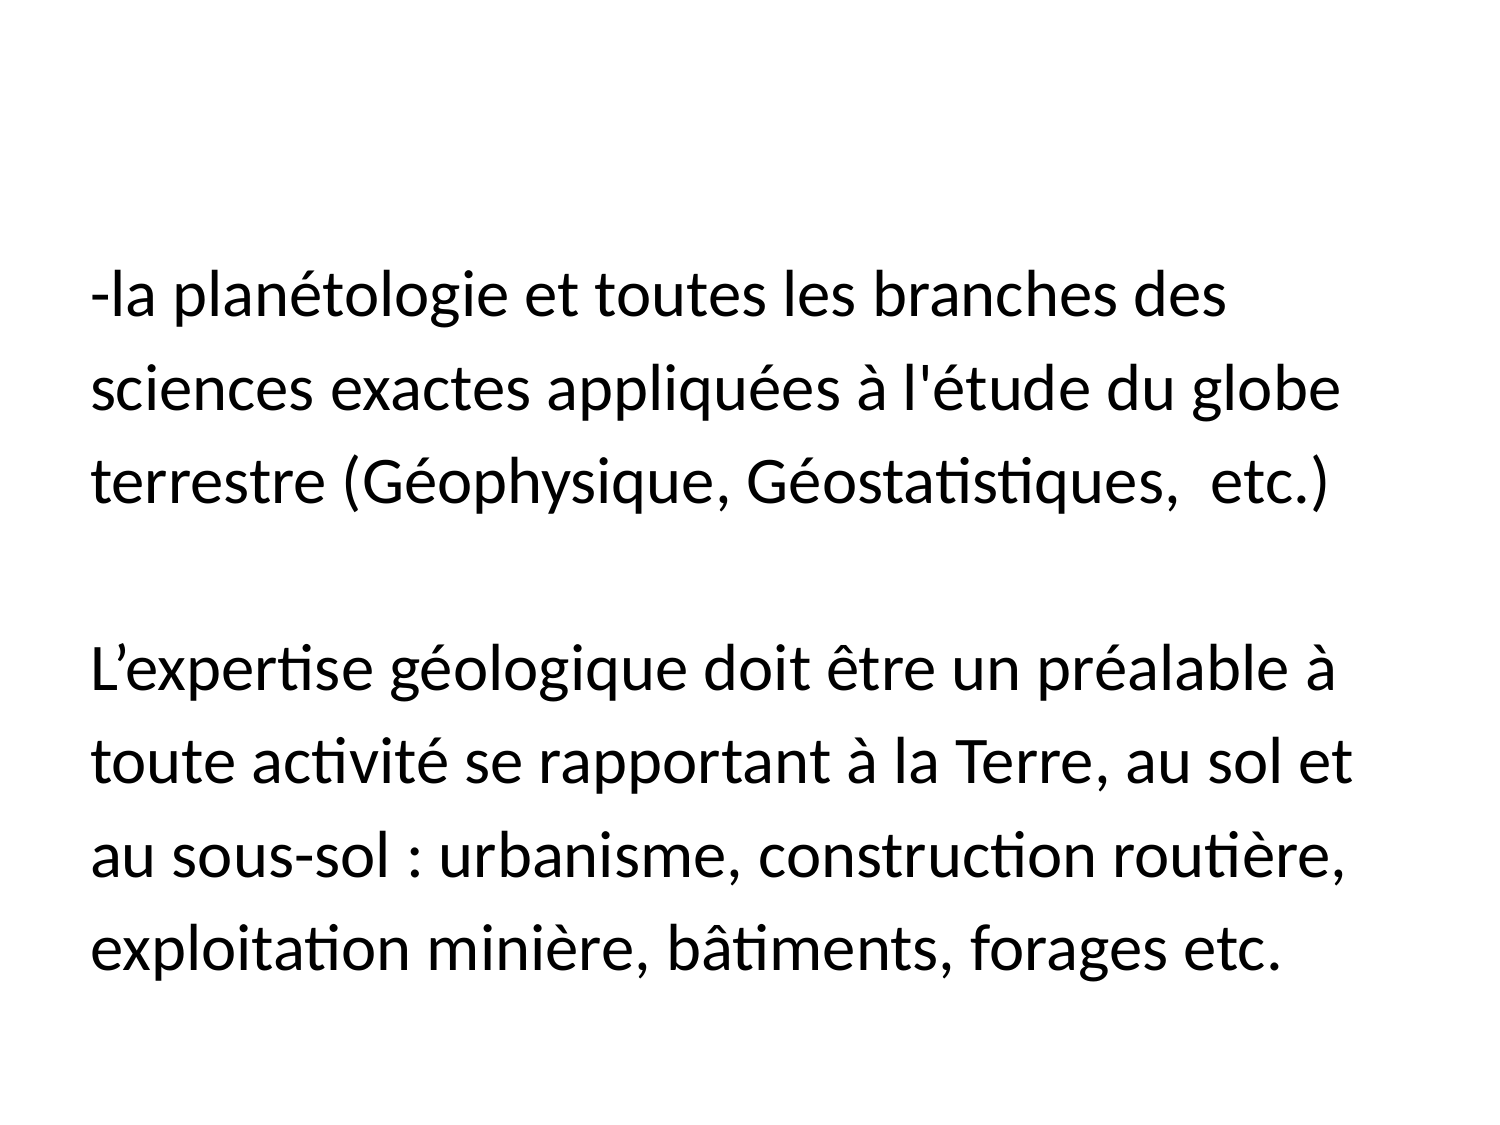

-la planétologie et toutes les branches des
sciences exactes appliquées à l'étude du globe
terrestre (Géophysique, Géostatistiques,  etc.)

L’expertise géologique doit être un préalable à
toute activité se rapportant à la Terre, au sol et
au sous-sol : urbanisme, construction routière,
exploitation minière, bâtiments, forages etc.